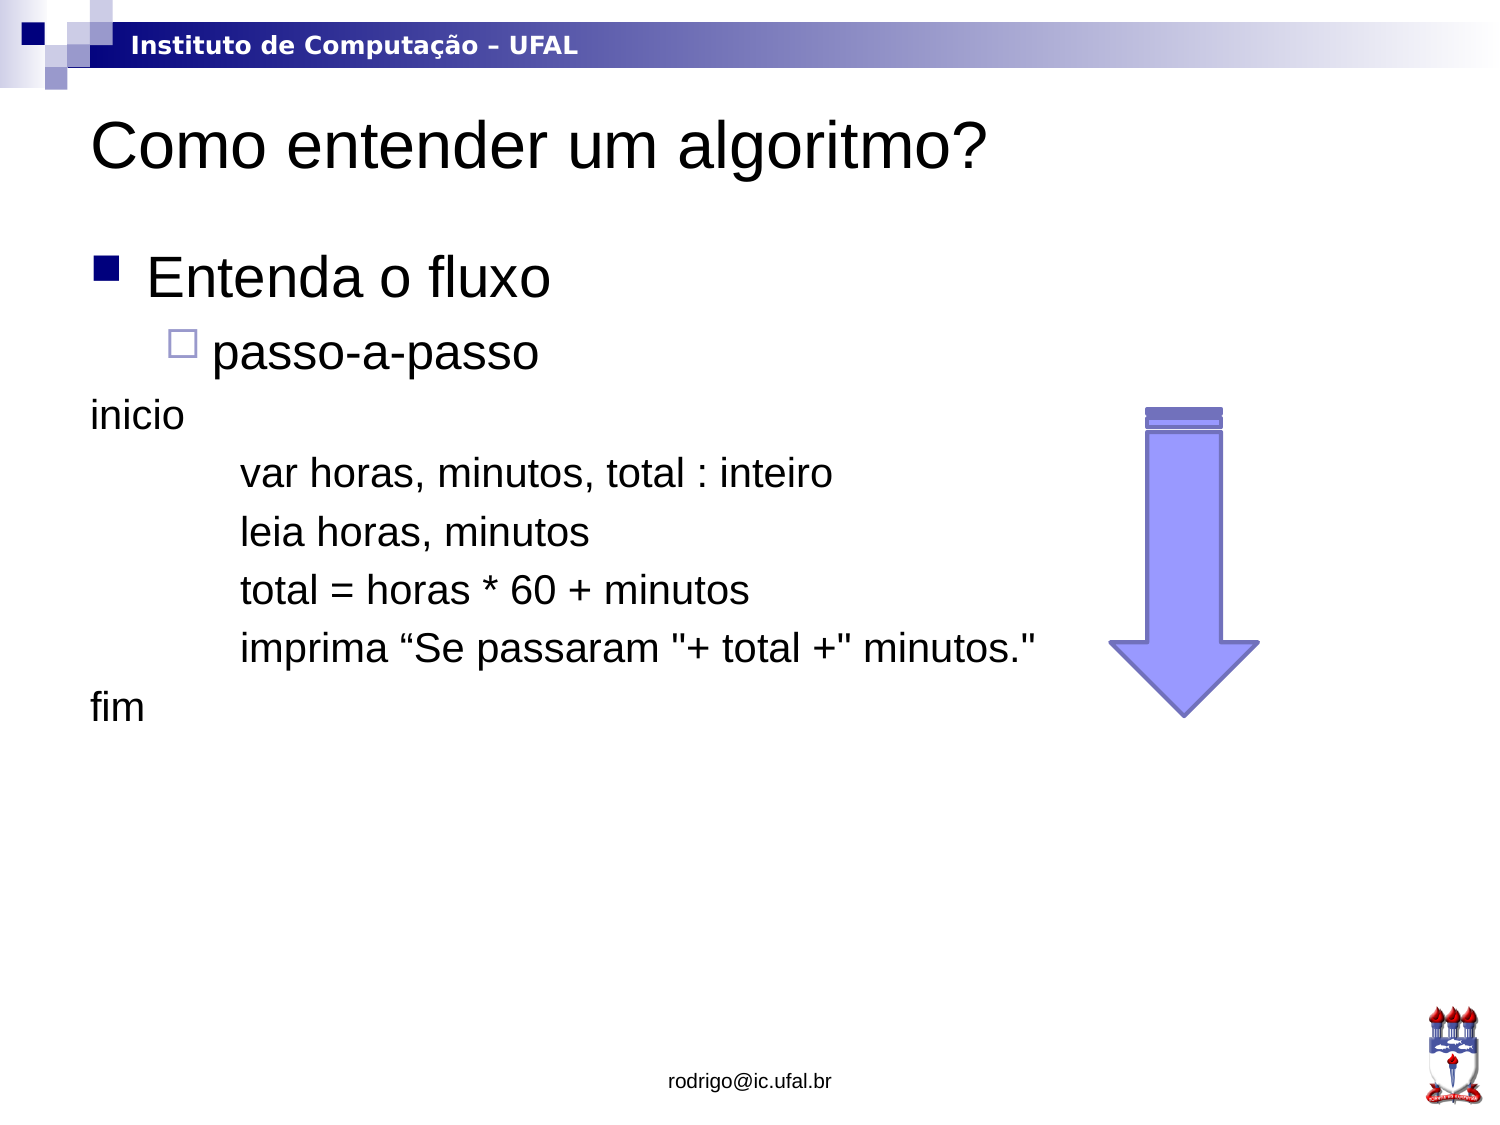

# Como entender um algoritmo?
Entenda o fluxo
passo-a-passo
inicio
	var horas, minutos, total : inteiro
	leia horas, minutos
	total = horas * 60 + minutos
	imprima “Se passaram "+ total +" minutos."
fim

rodrigo@ic.ufal.br